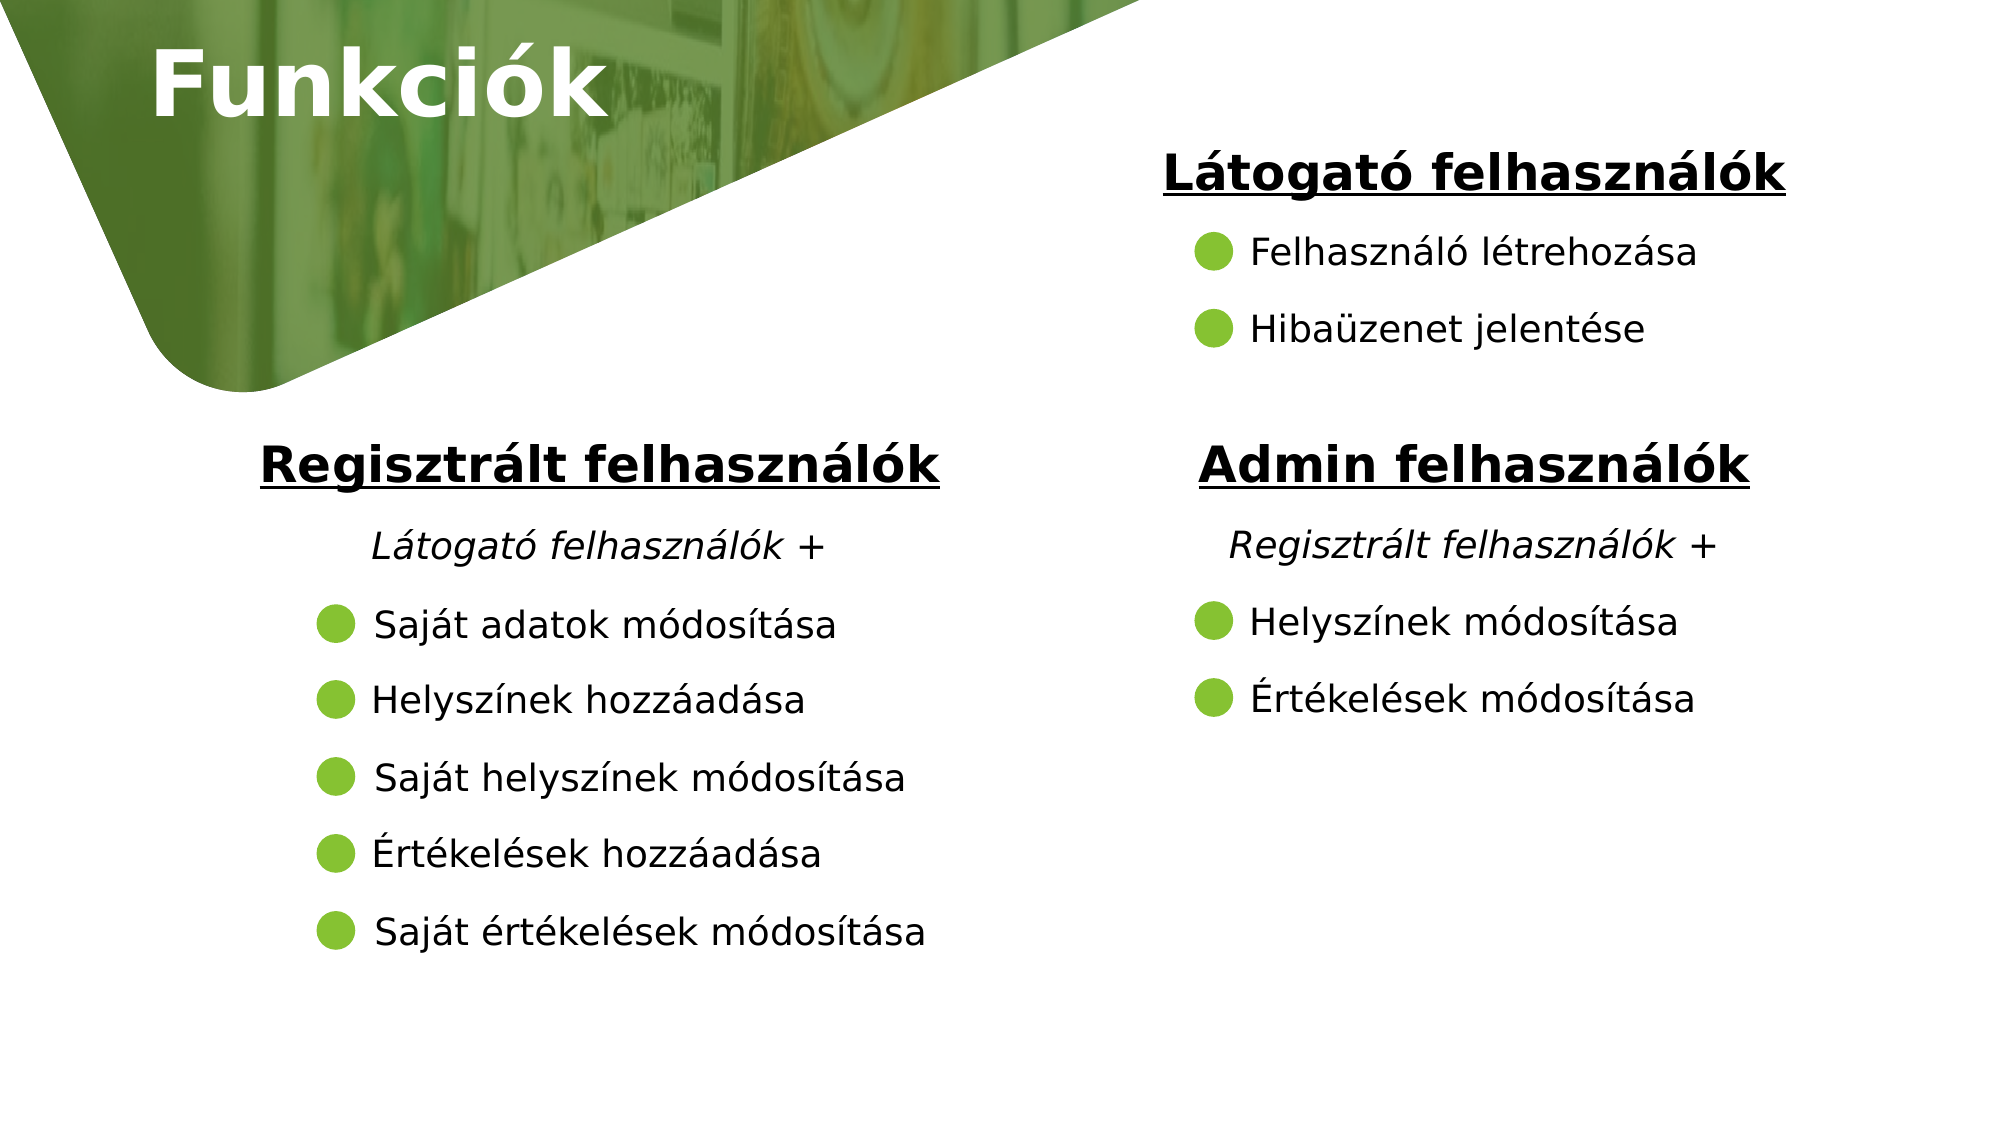

Funkciók
Látogató felhasználók
Felhasználó létrehozása

Hibaüzenet jelentése

Admin felhasználók
Regisztrált felhasználók
Regisztrált felhasználók +
Látogató felhasználók +
Helyszínek módosítása
Saját adatok módosítása

Értékelések módosítása
Helyszínek hozzáadása

Saját helyszínek módosítása

Értékelések hozzáadása

Saját értékelések módosítása